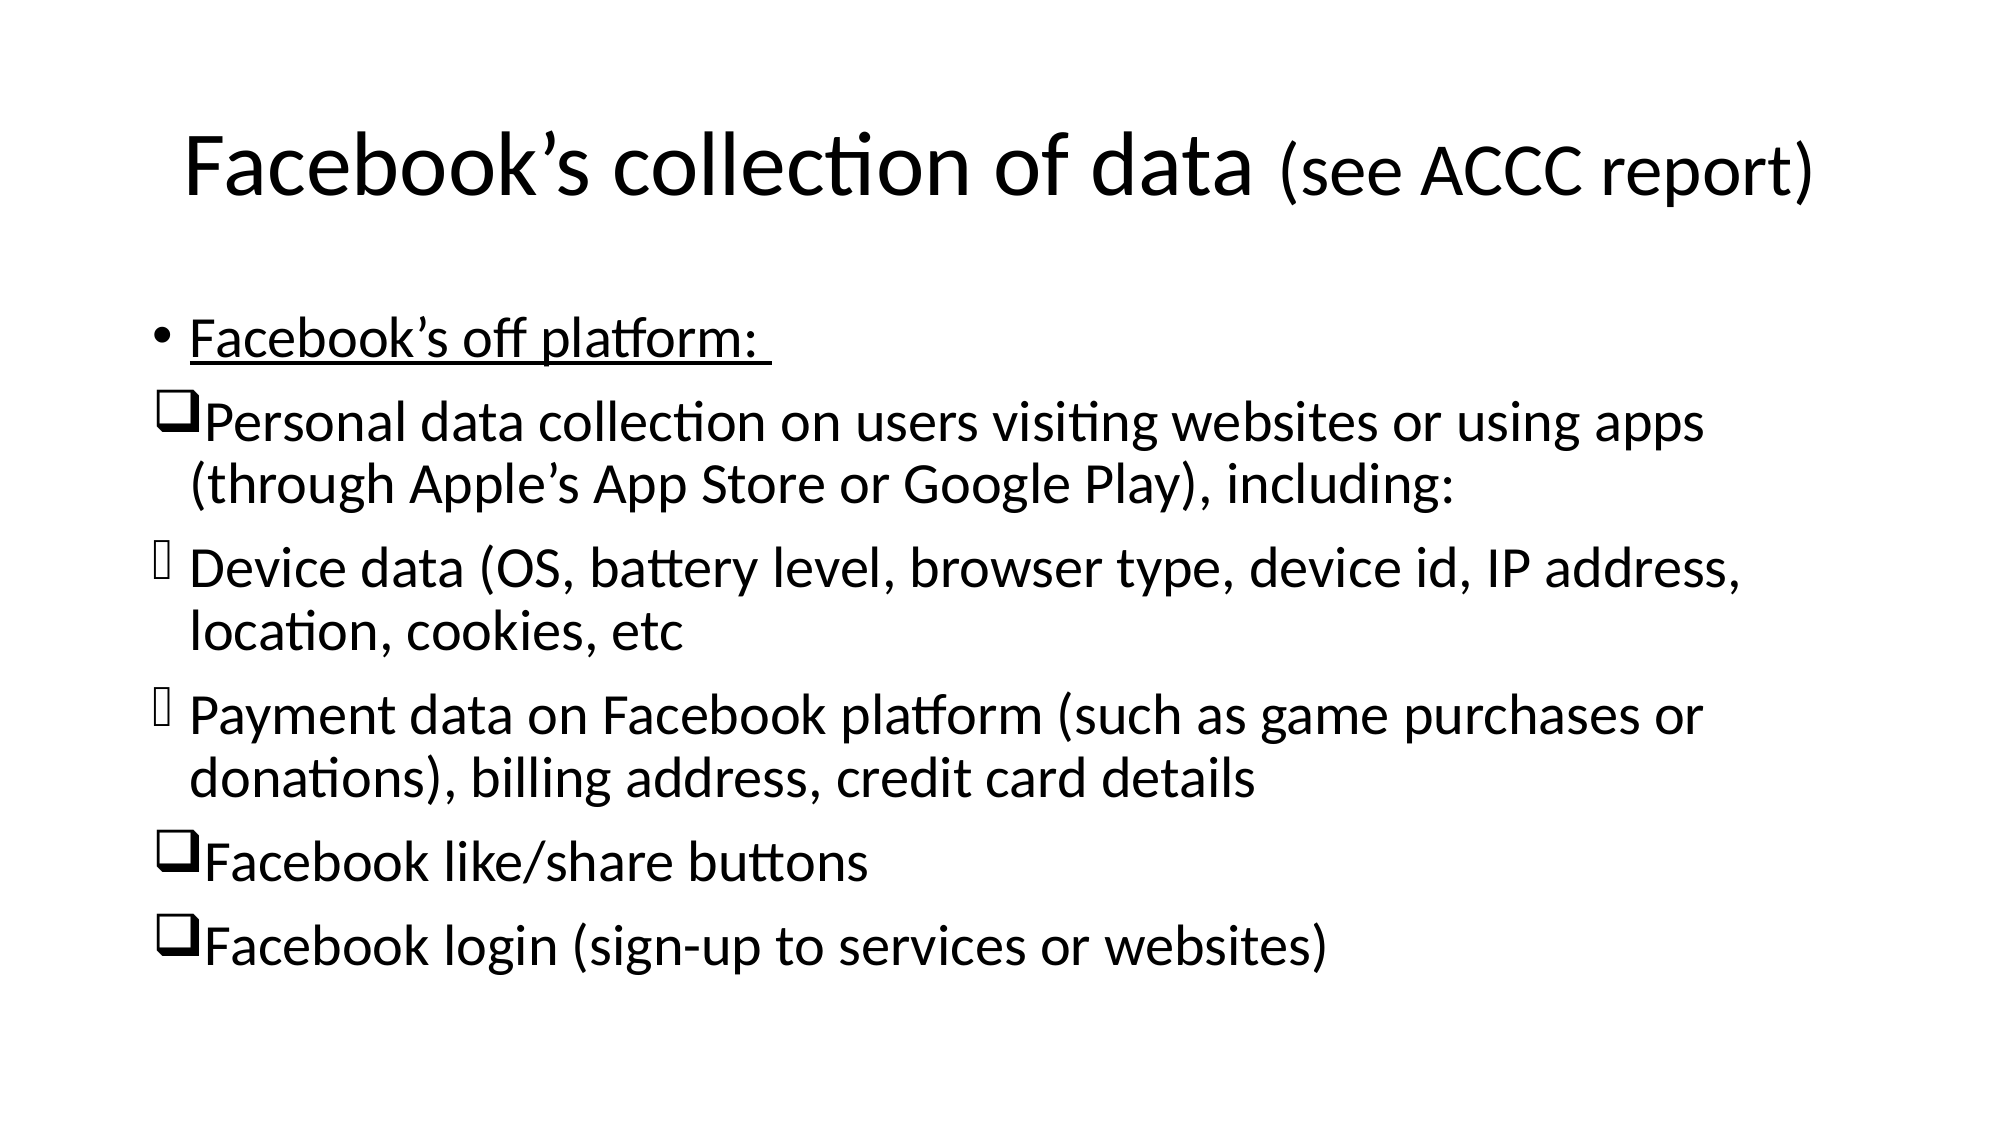

# Facebook’s collection of data (see ACCC report)
Facebook’s off platform:
Personal data collection on users visiting websites or using apps (through Apple’s App Store or Google Play), including:
Device data (OS, battery level, browser type, device id, IP address, location, cookies, etc
Payment data on Facebook platform (such as game purchases or donations), billing address, credit card details
Facebook like/share buttons
Facebook login (sign-up to services or websites)